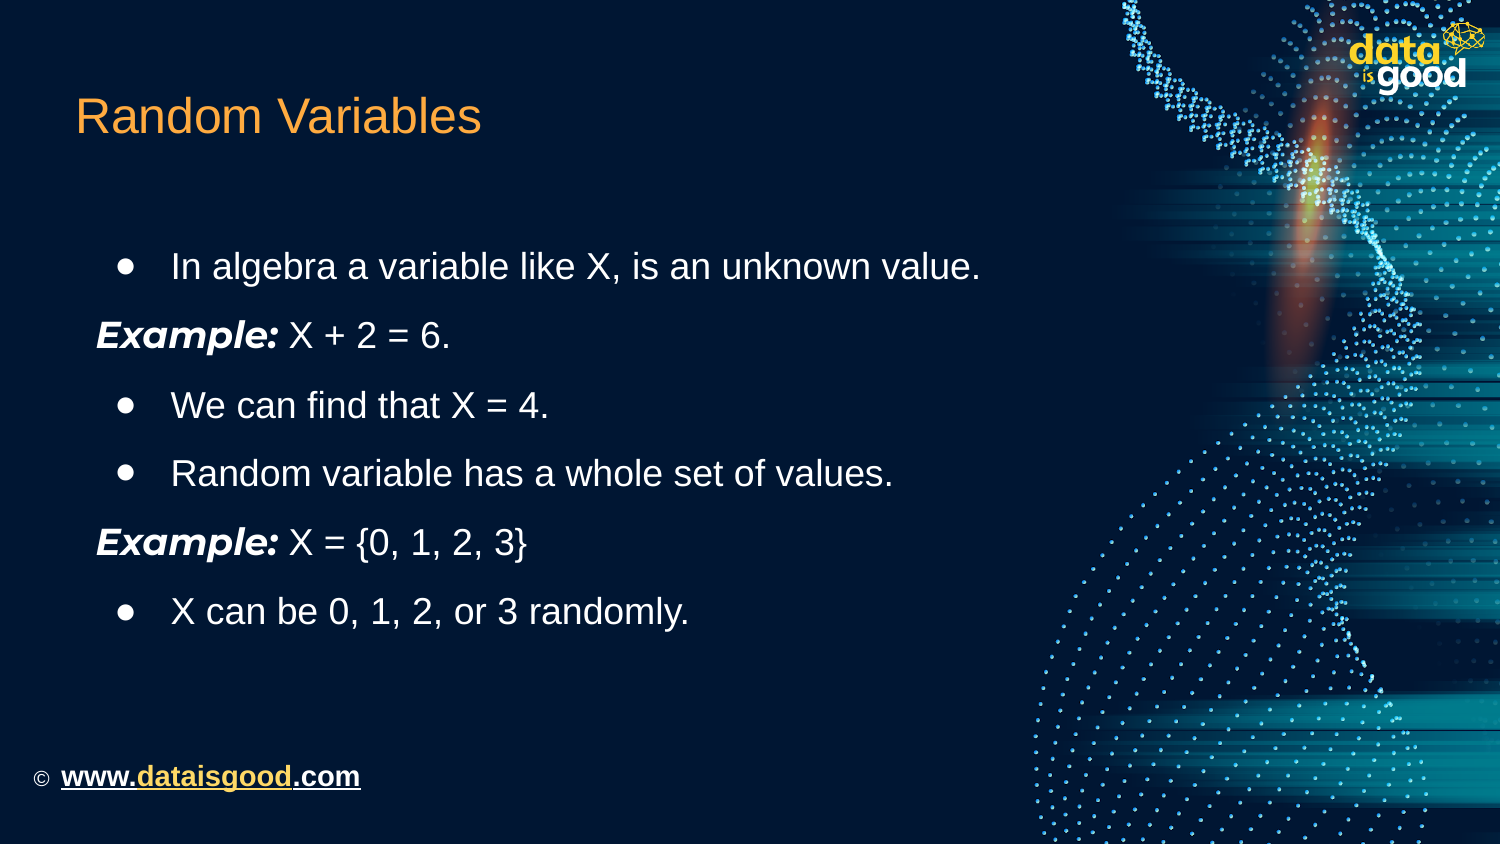

# Random Variables
In algebra a variable like X, is an unknown value.
Example: X + 2 = 6.
We can find that X = 4.
Random variable has a whole set of values.
Example: X = {0, 1, 2, 3}
X can be 0, 1, 2, or 3 randomly.